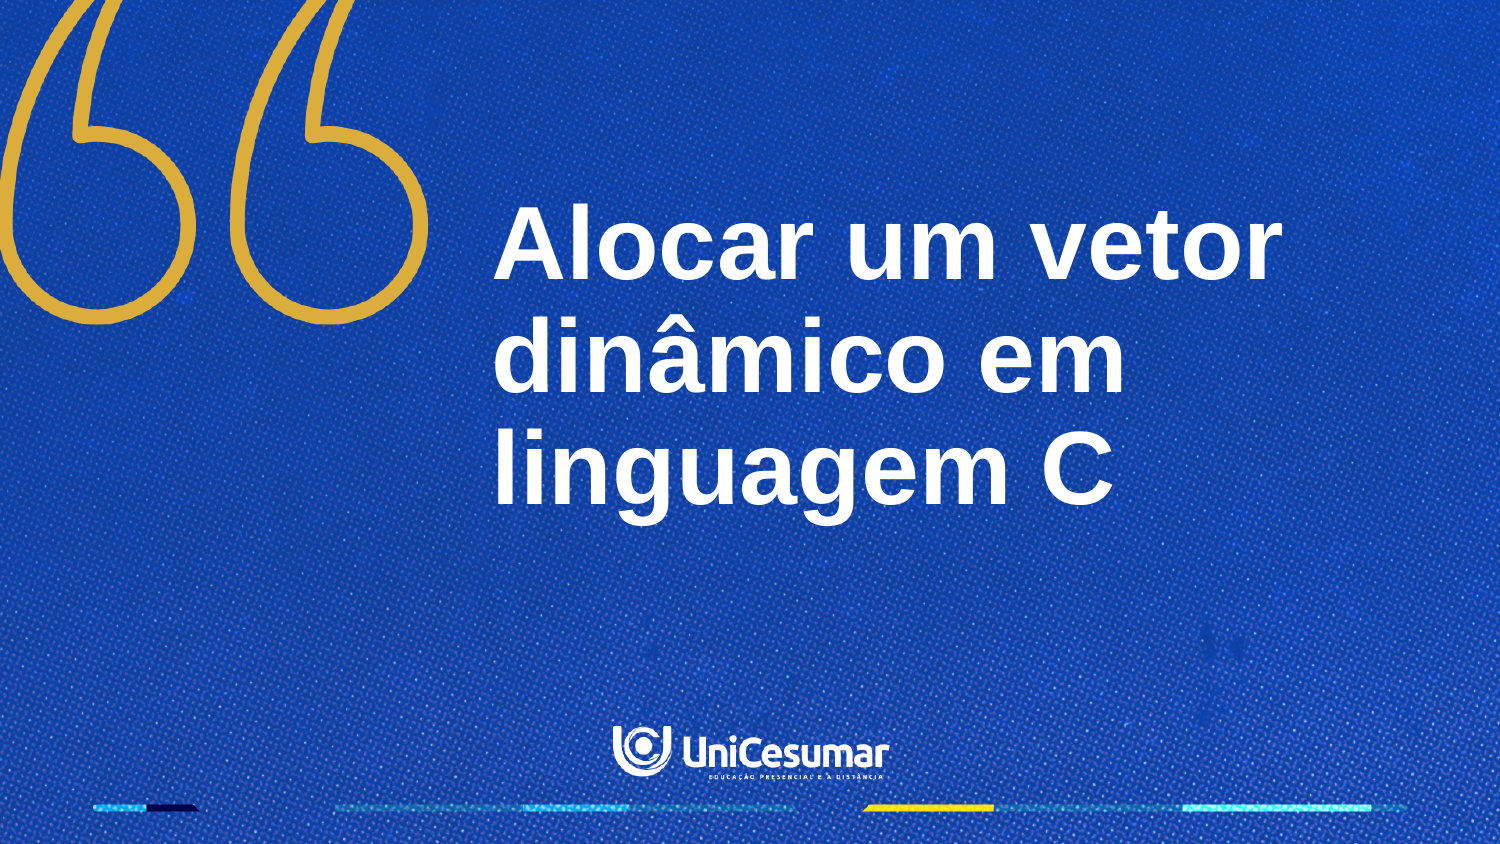

# Alocar um vetor dinâmico em linguagem C